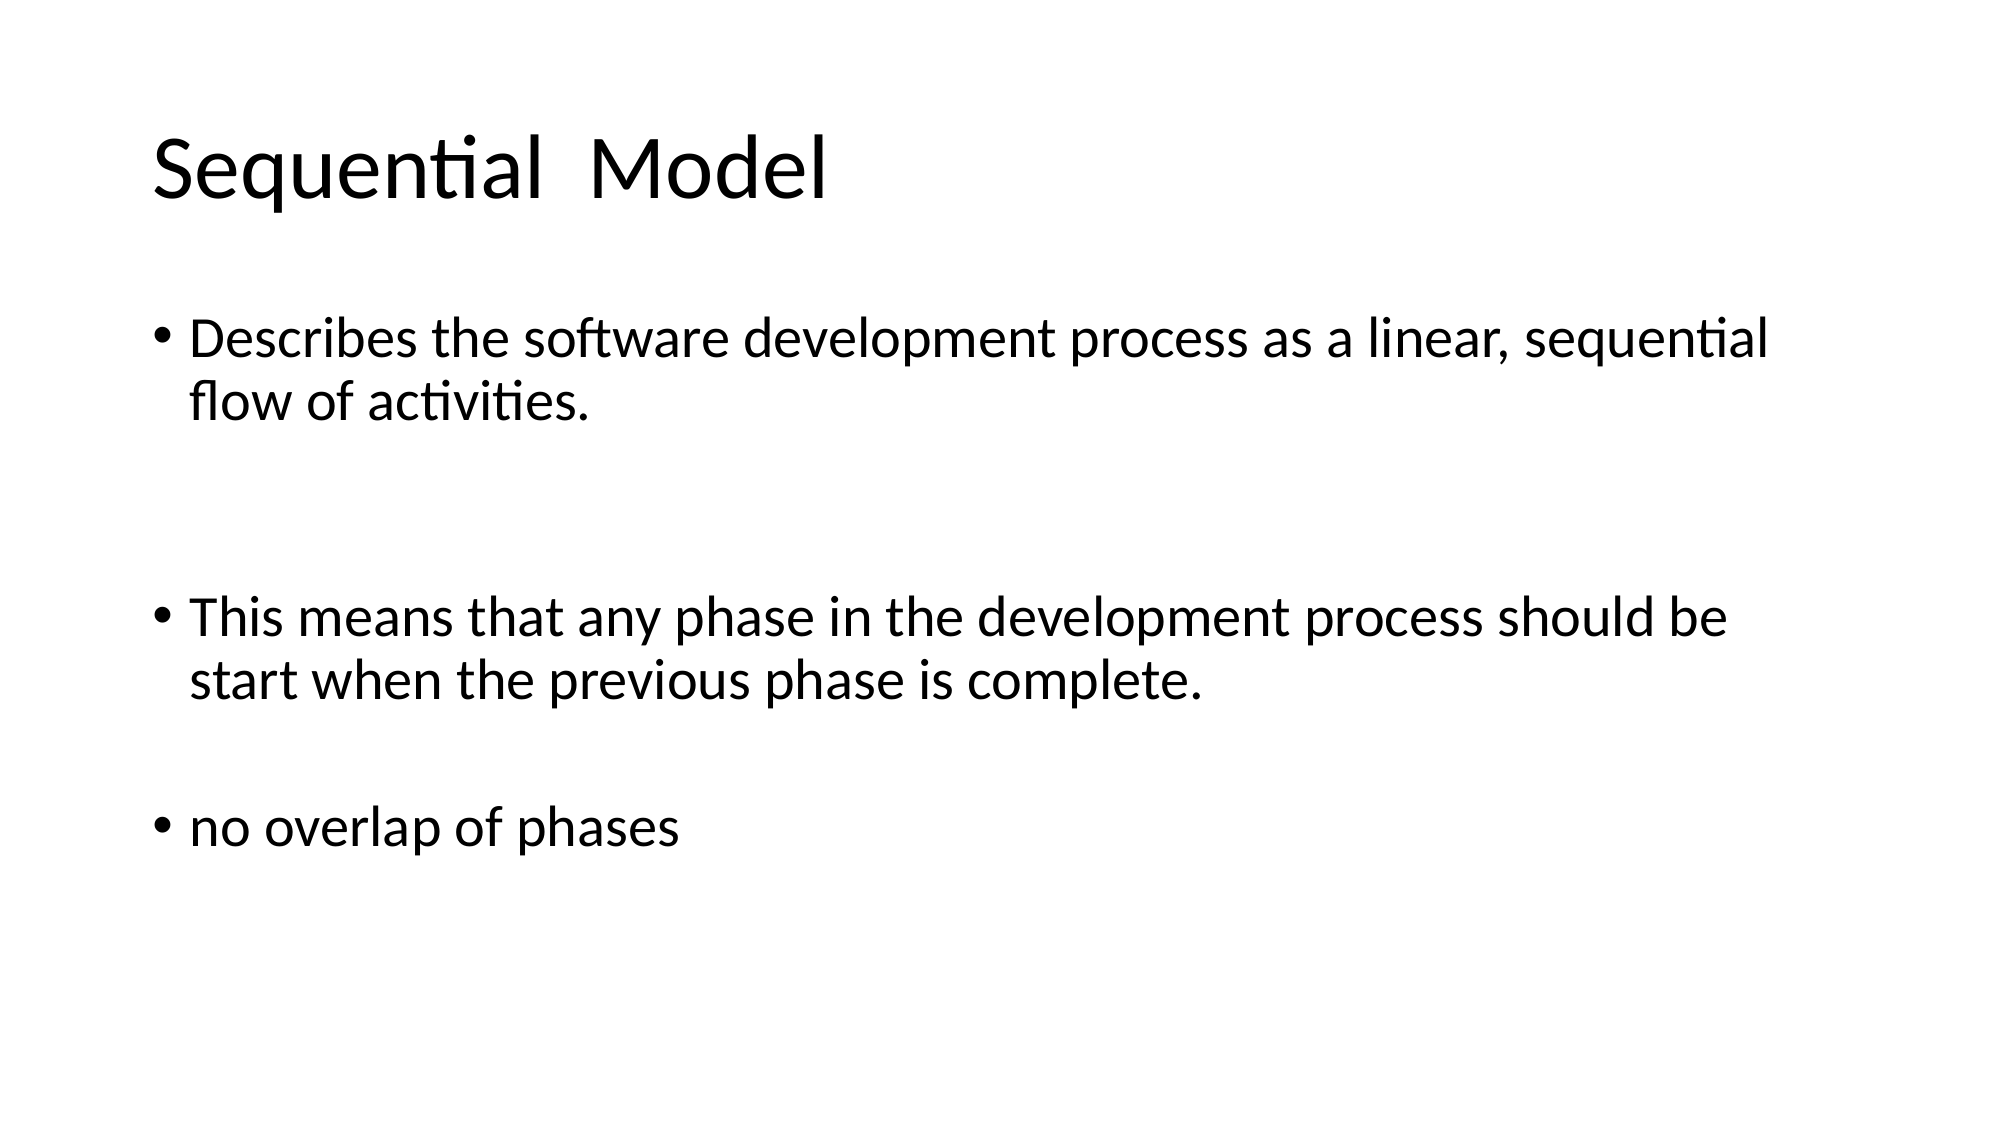

# Sequential  Model
Describes the software development process as a linear, sequential flow of activities.
This means that any phase in the development process should be start when the previous phase is complete.
no overlap of phases